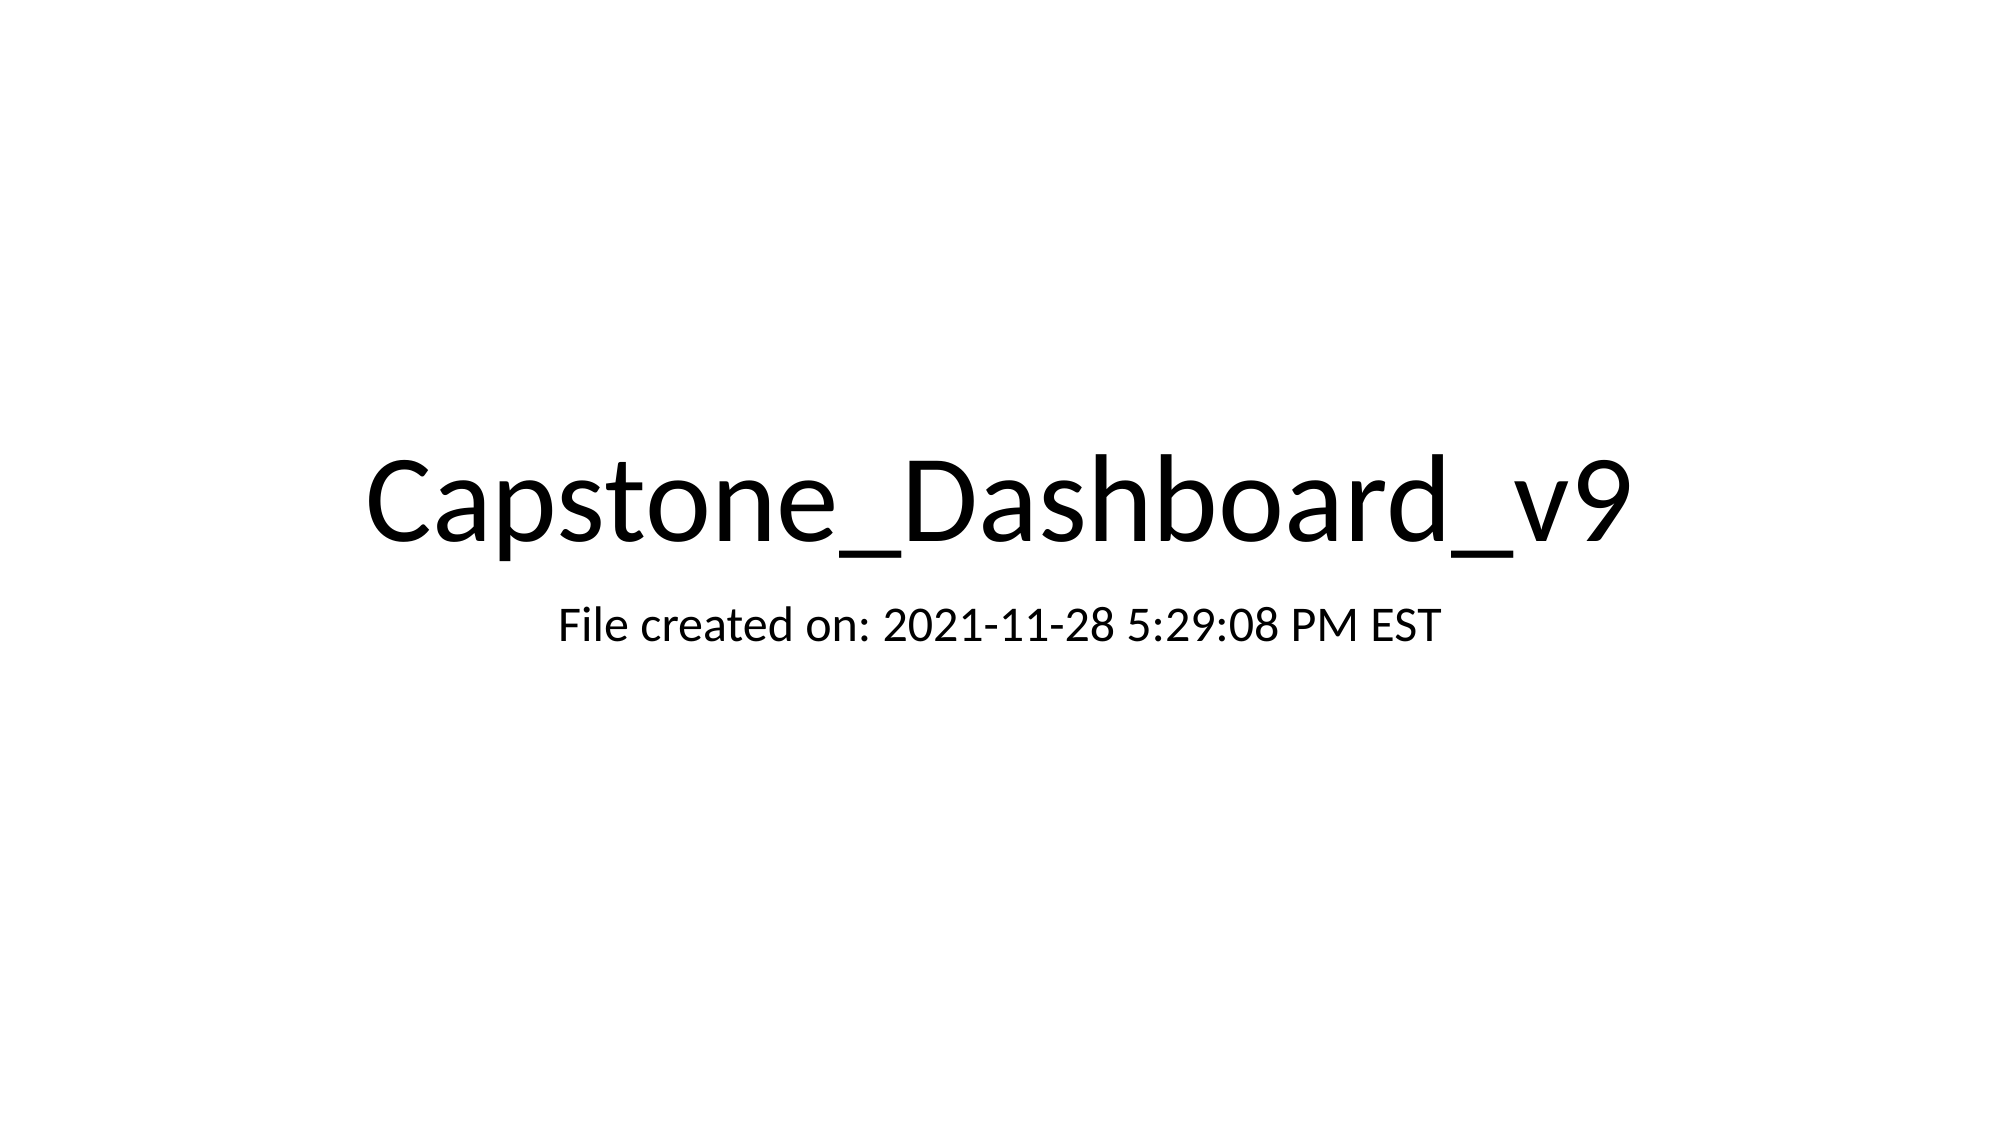

# Capstone_Dashboard_v9
File created on: 2021-11-28 5:29:08 PM EST